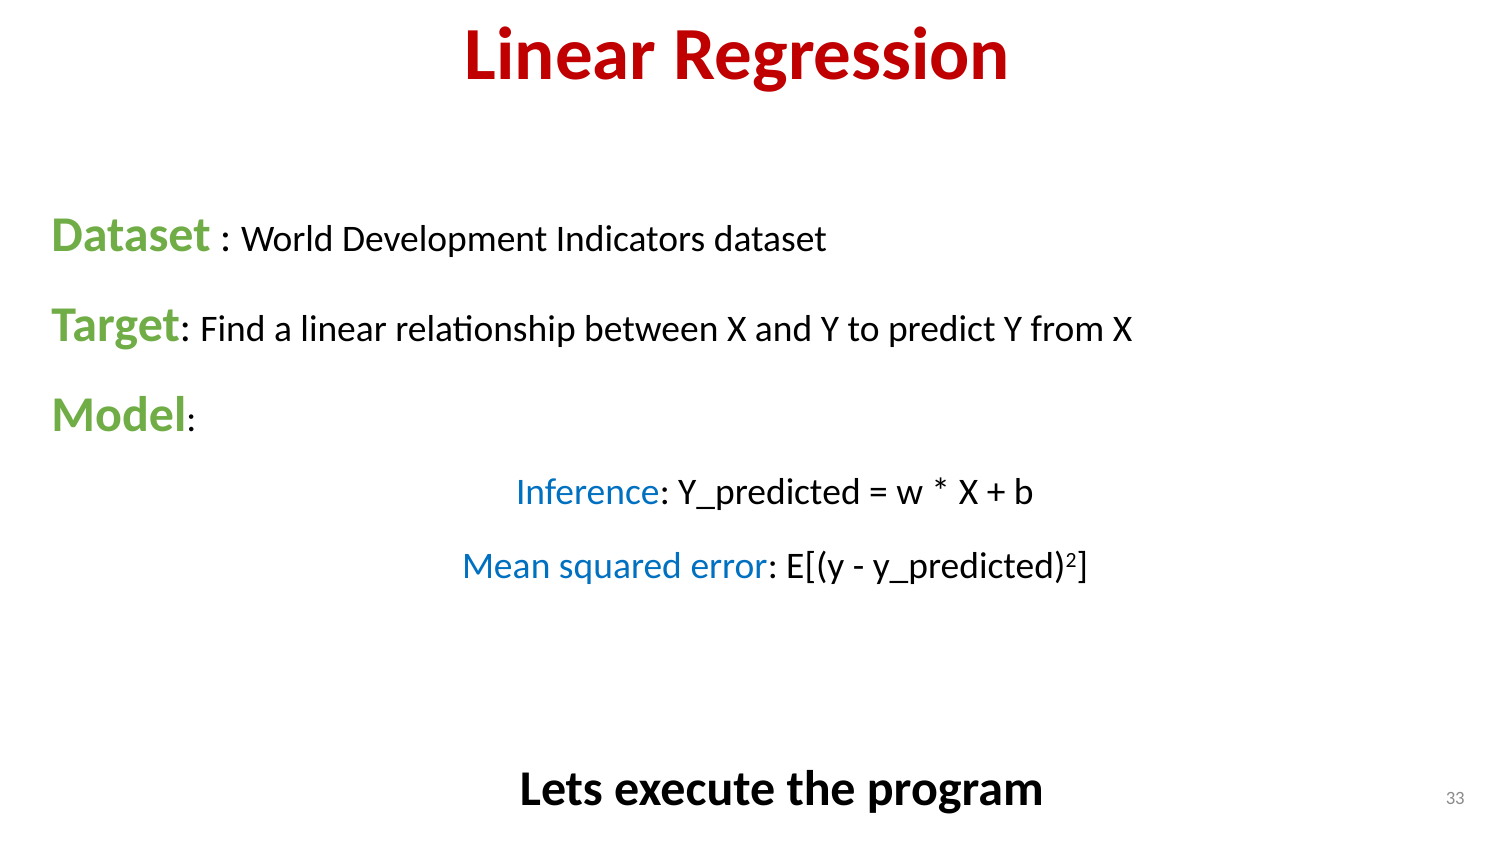

# Linear Regression
Dataset : World Development Indicators dataset
Target: Find a linear relationship between X and Y to predict Y from X
Model:

Inference: Y_predicted = w * X + b
Mean squared error: E[(y - y_predicted)2]

Lets execute the program
33